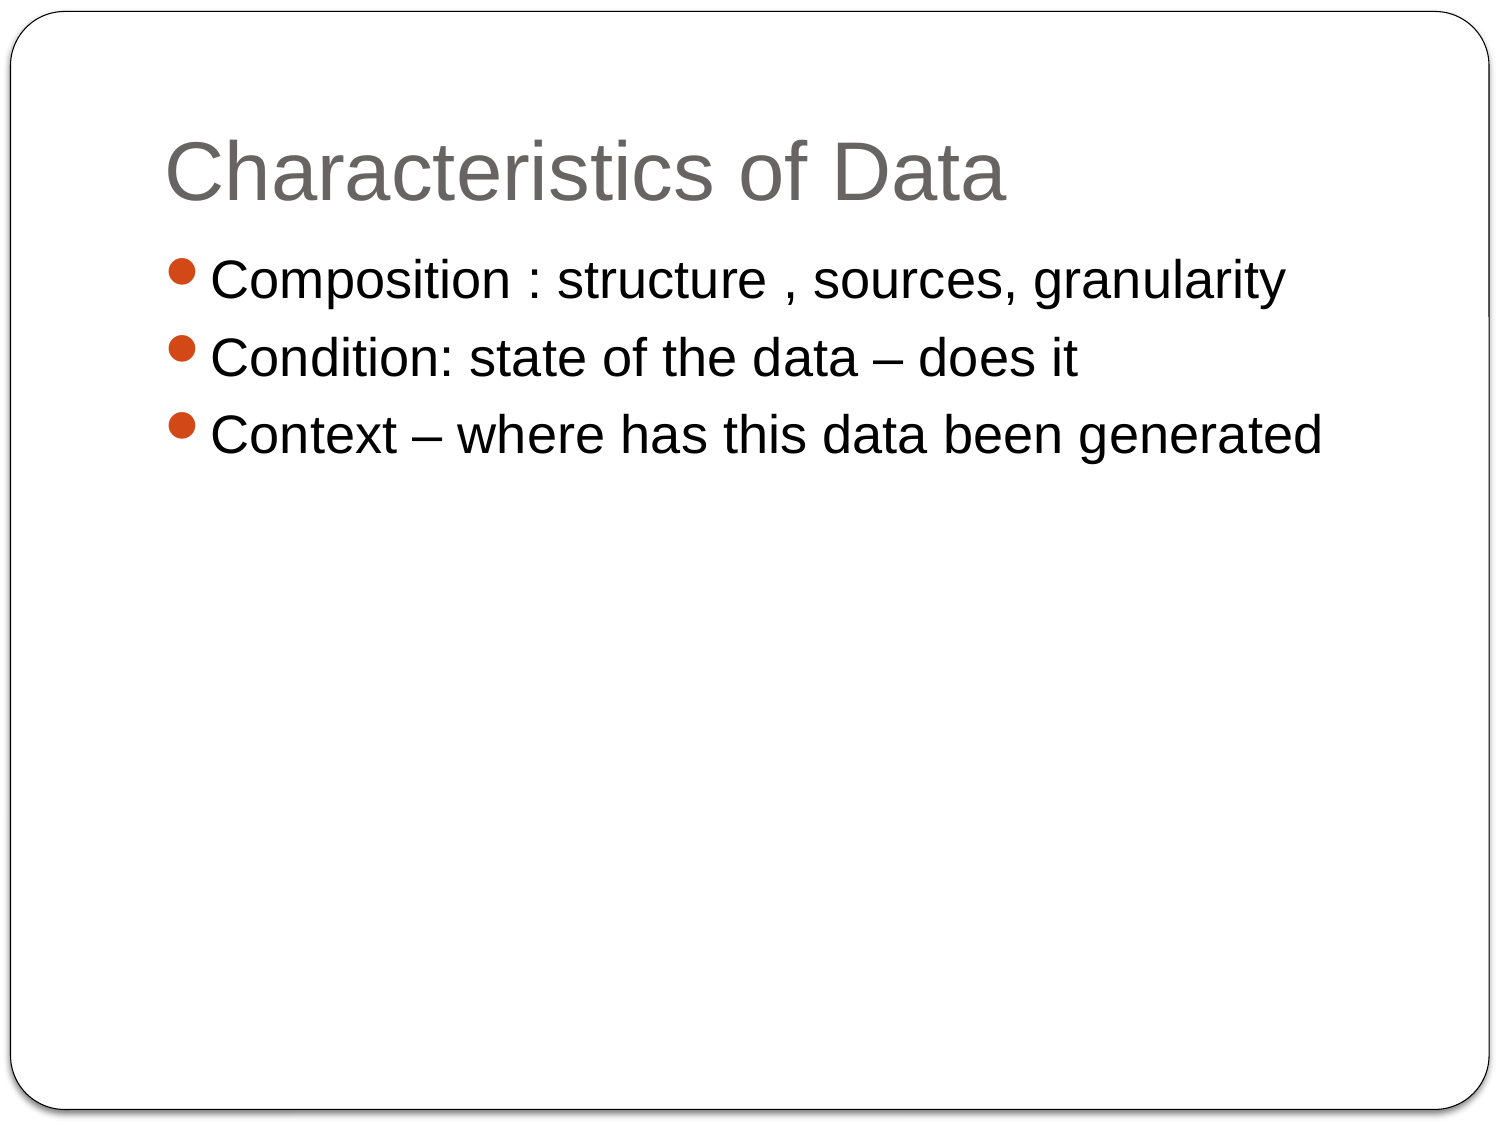

# Characteristics of Data
Composition : structure , sources, granularity
Condition: state of the data – does it
Context – where has this data been generated